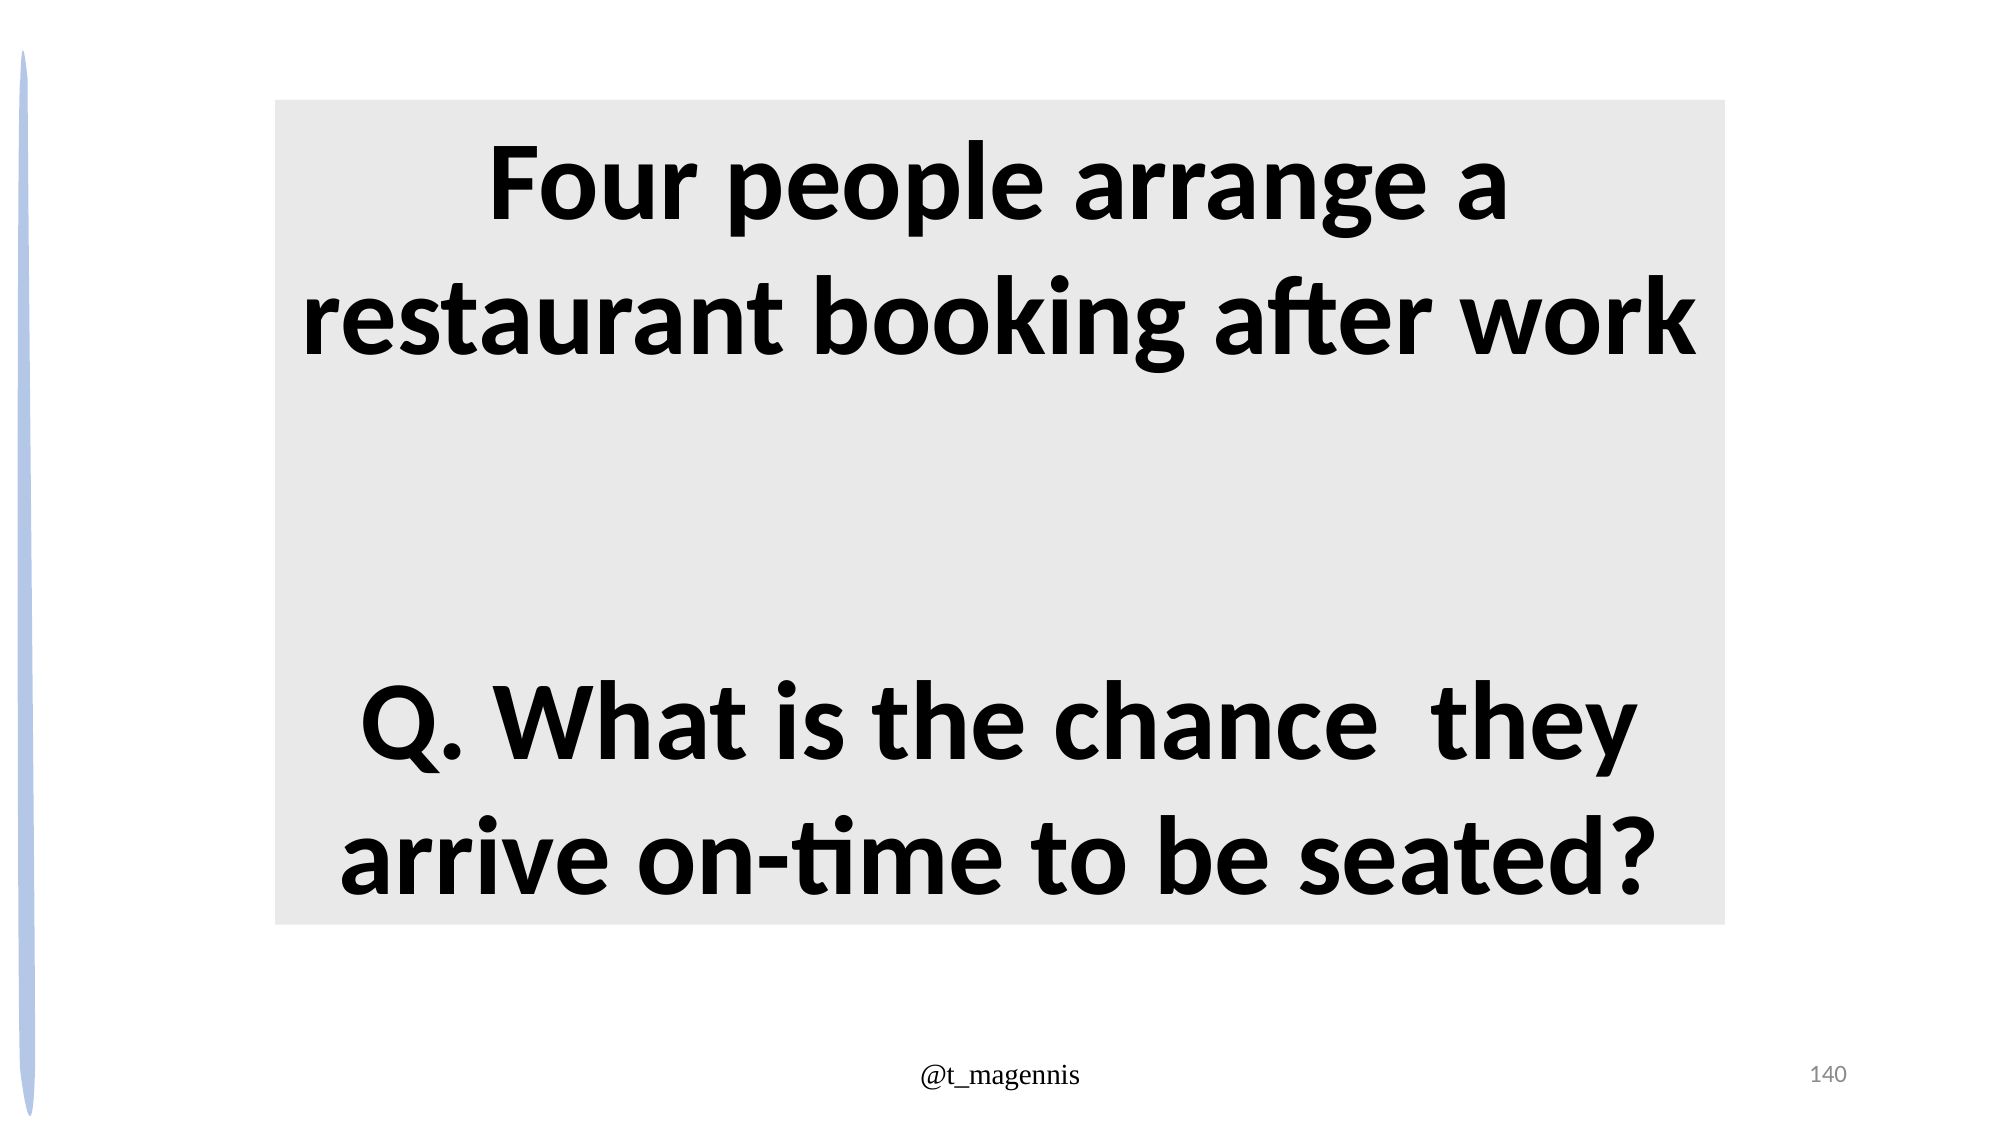

Four people arrange a restaurant booking after work
Q. What is the chance  they arrive on-time to be seated?
@t_magennis
140